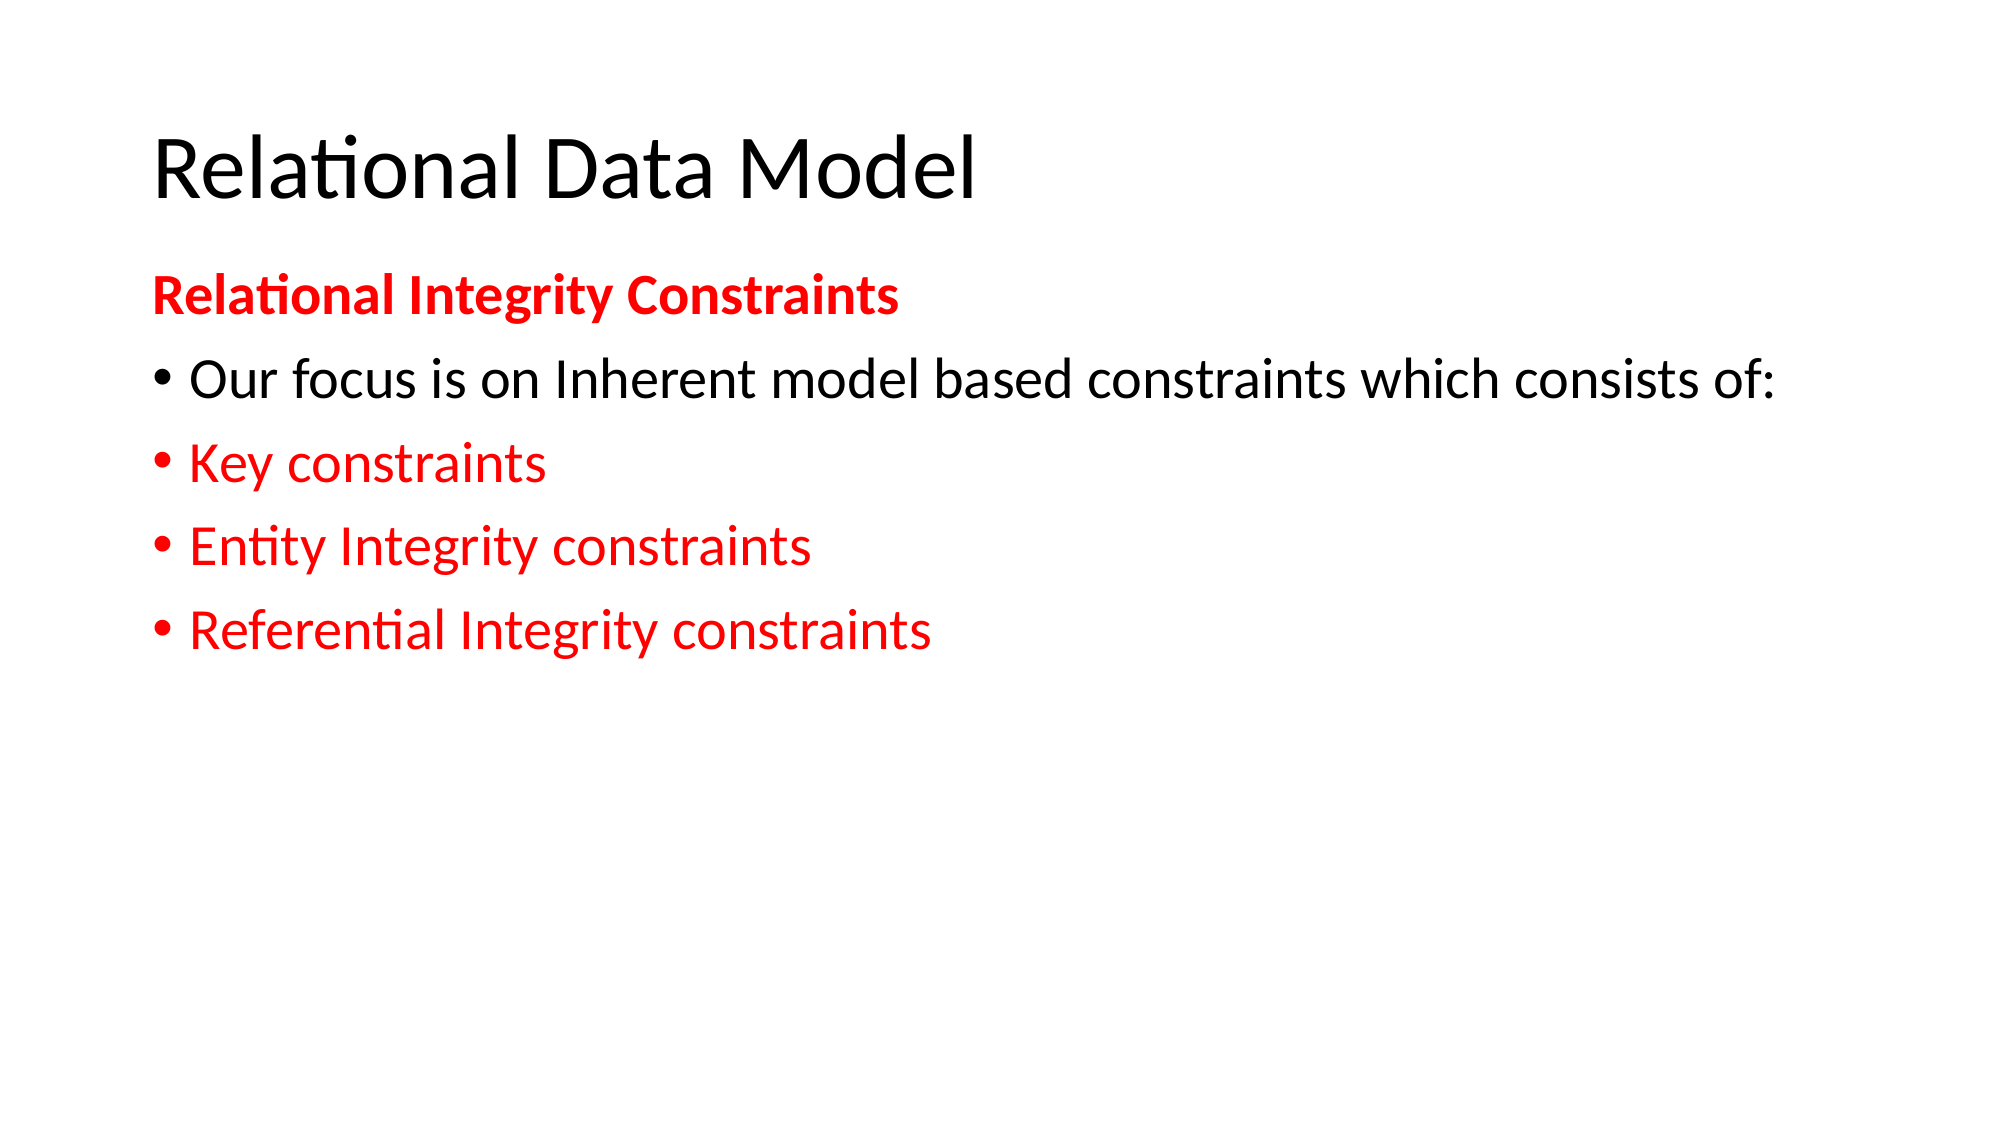

# Relational Data Model
Relational Integrity Constraints
Our focus is on Inherent model based constraints which consists of:
Key constraints
Entity Integrity constraints
Referential Integrity constraints